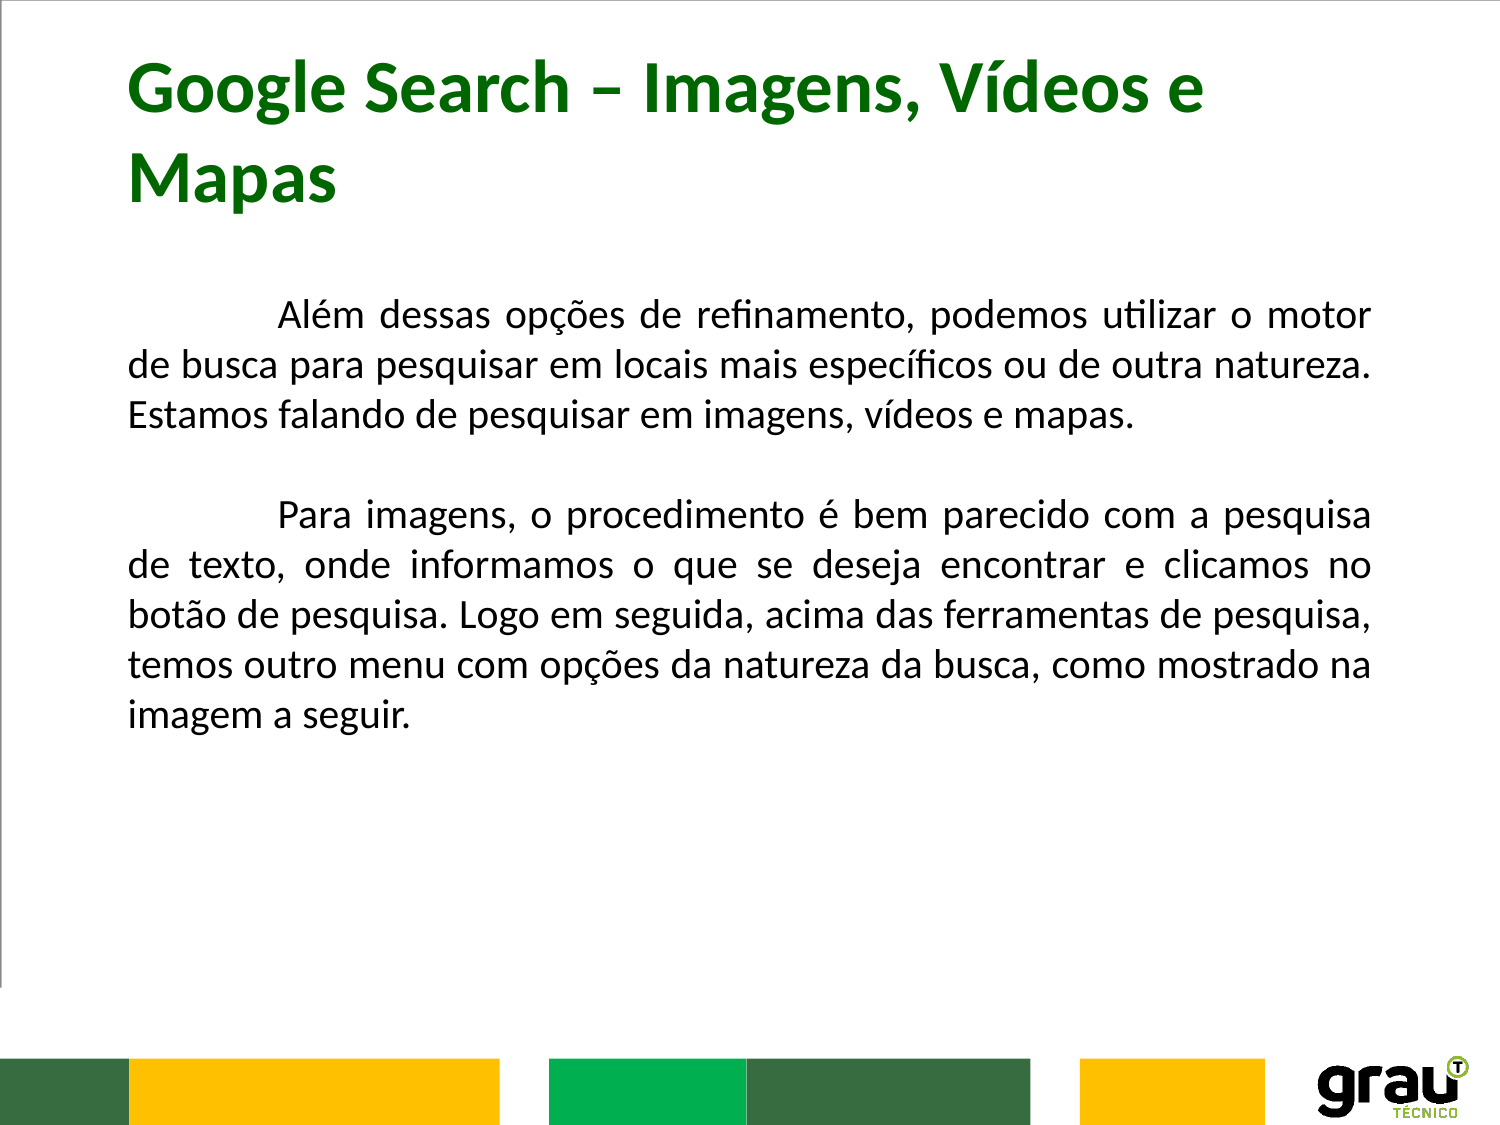

Google Search – Imagens, Vídeos e Mapas
	Além dessas opções de refinamento, podemos utilizar o motor de busca para pesquisar em locais mais específicos ou de outra natureza. Estamos falando de pesquisar em imagens, vídeos e mapas.

	Para imagens, o procedimento é bem parecido com a pesquisa de texto, onde informamos o que se deseja encontrar e clicamos no botão de pesquisa. Logo em seguida, acima das ferramentas de pesquisa, temos outro menu com opções da natureza da busca, como mostrado na imagem a seguir.